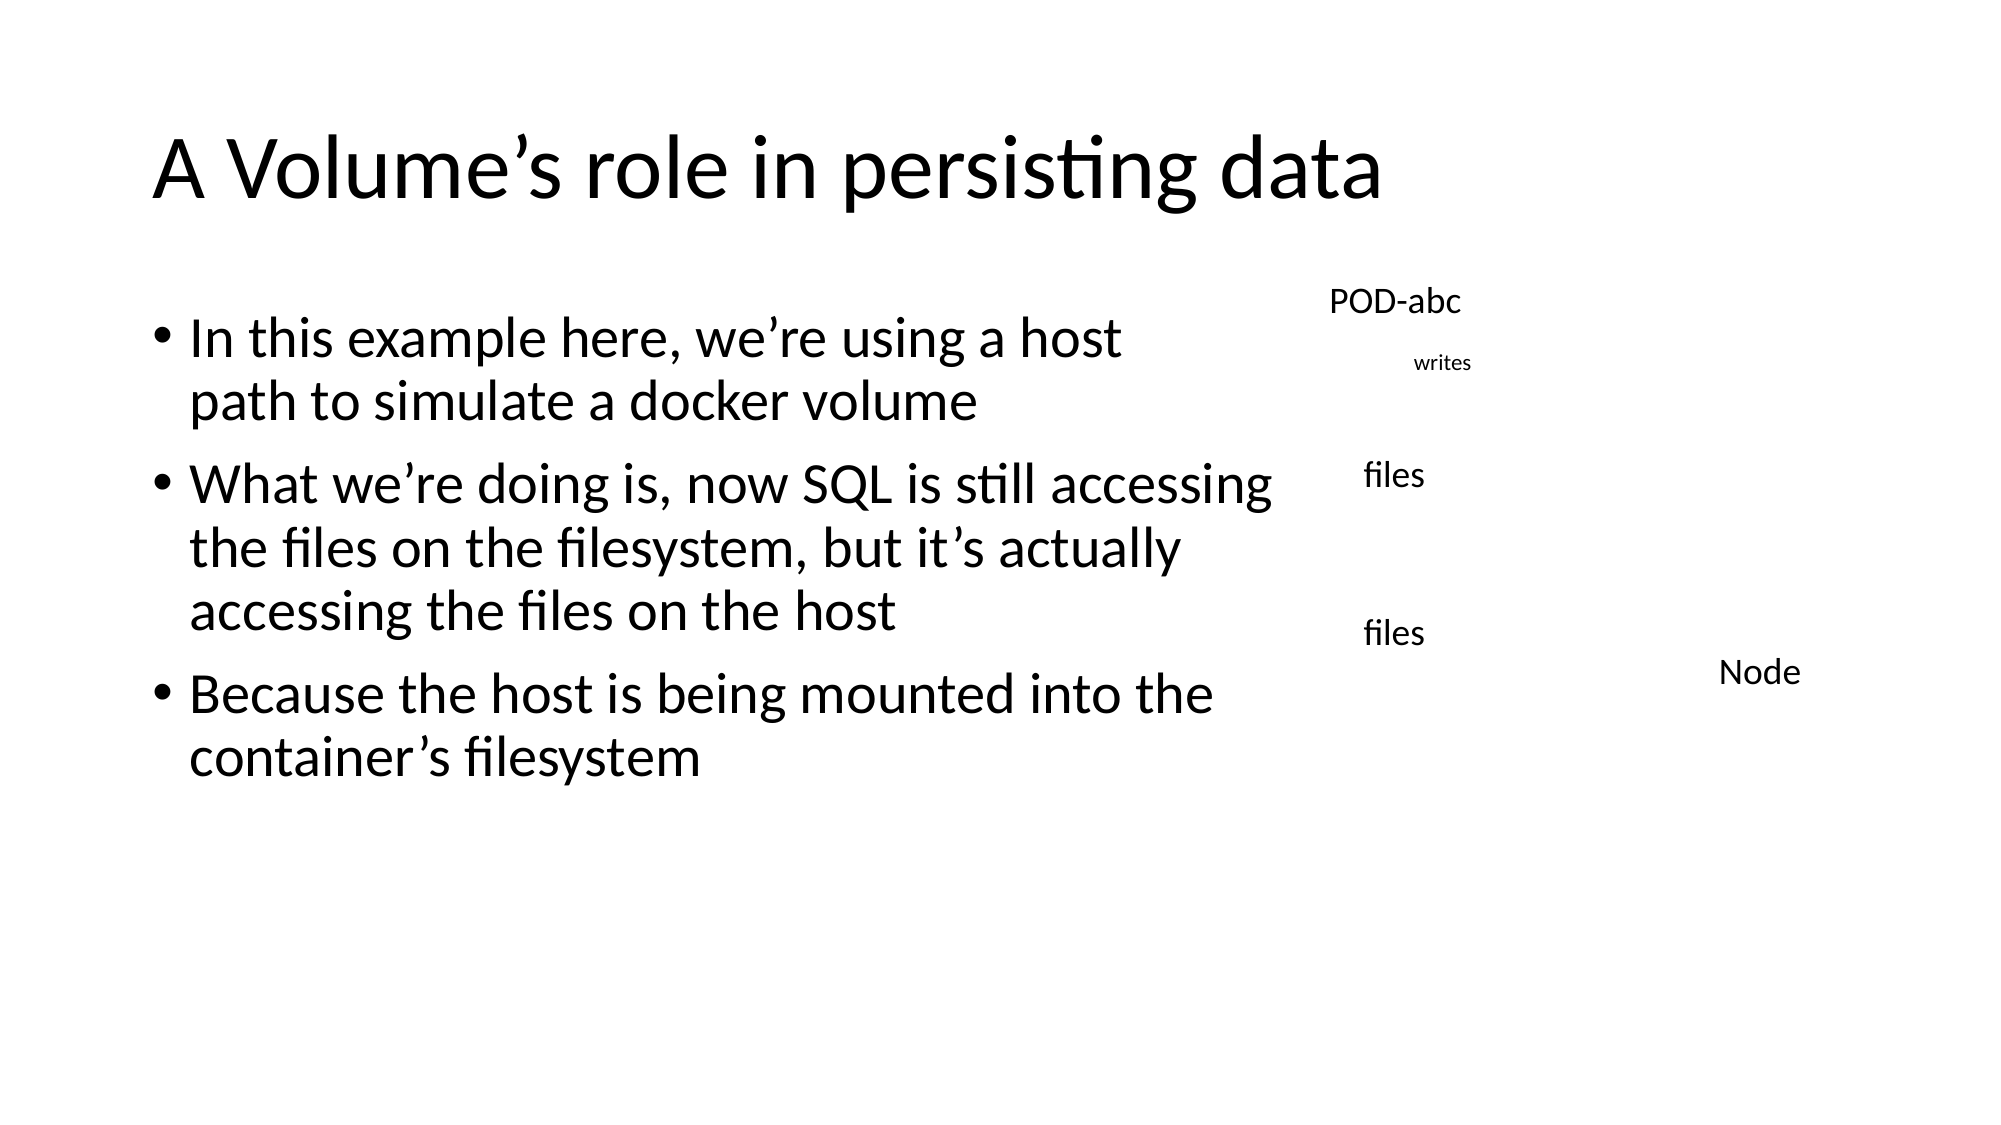

# A Volume’s role in persisting data
POD-abc
In this example here, we’re using a host
path to simulate a docker volume
What we’re doing is, now SQL is still accessing
the files on the filesystem, but it’s actually
accessing the files on the host
Because the host is being mounted into the
container’s filesystem
writes
files
files
Node